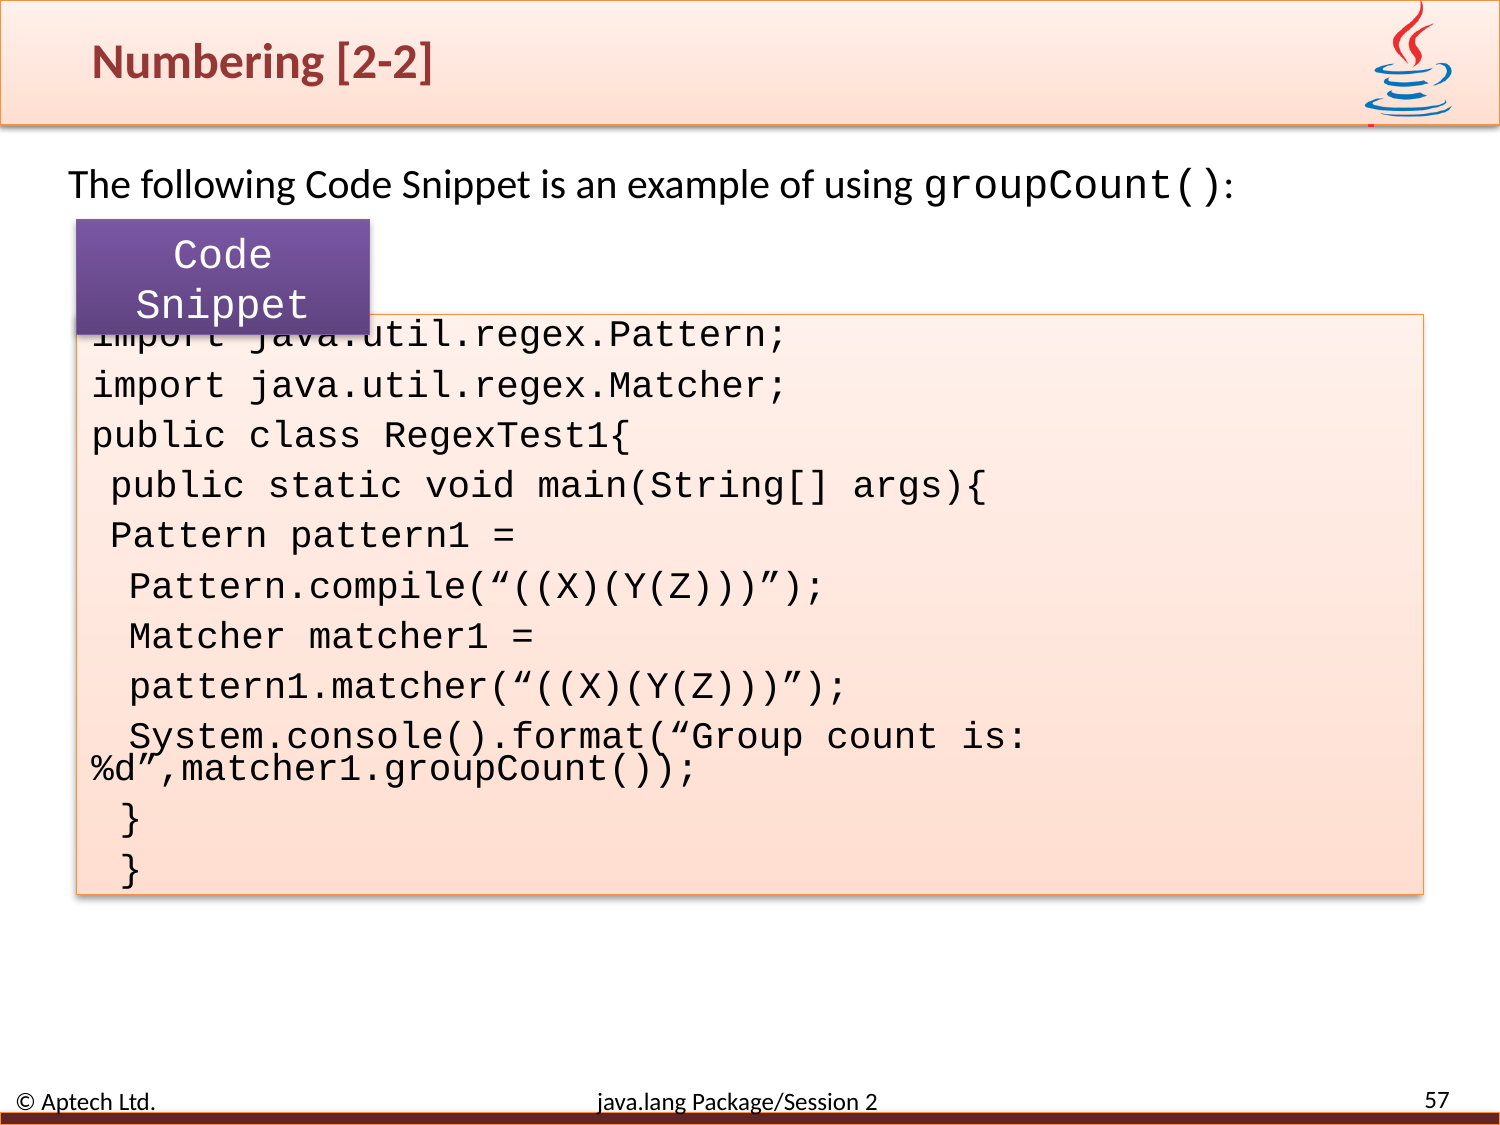

# Numbering [2-2]
The following Code Snippet is an example of using groupCount():

Code Snippet
import java.util.regex.Pattern;
import java.util.regex.Matcher;
public class RegexTest1{
public static void main(String[] args){
Pattern pattern1 =
Pattern.compile(“((X)(Y(Z)))”);
Matcher matcher1 =
pattern1.matcher(“((X)(Y(Z)))”);
System.console().format(“Group count is: %d”,matcher1.groupCount());
}
}
57
© Aptech Ltd.                                                                             java.lang Package/Session 2